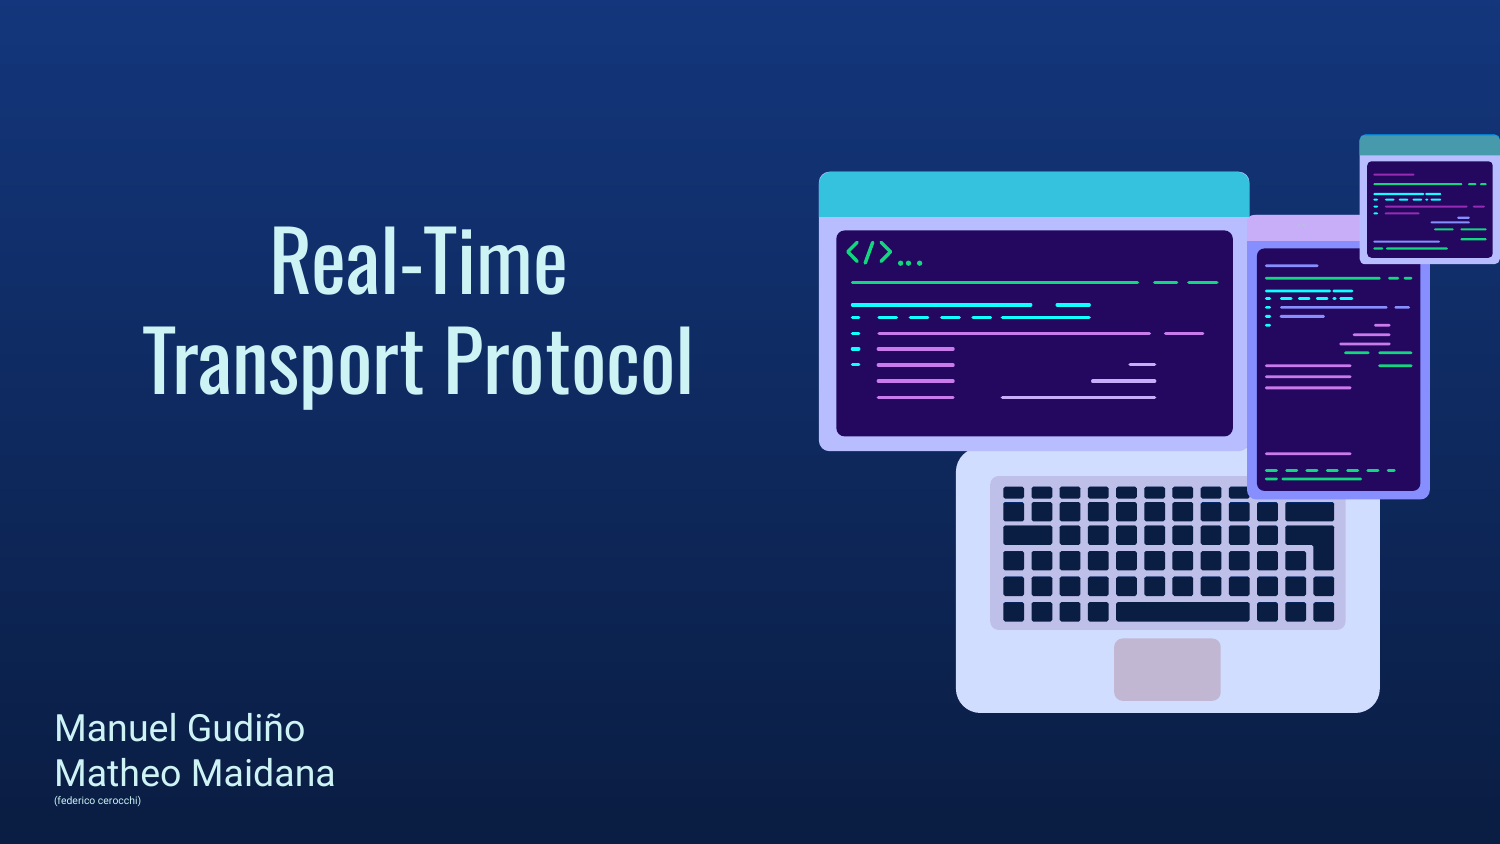

# Real-Time
Transport Protocol

Manuel Gudiño
Matheo Maidana
(federico cerocchi)